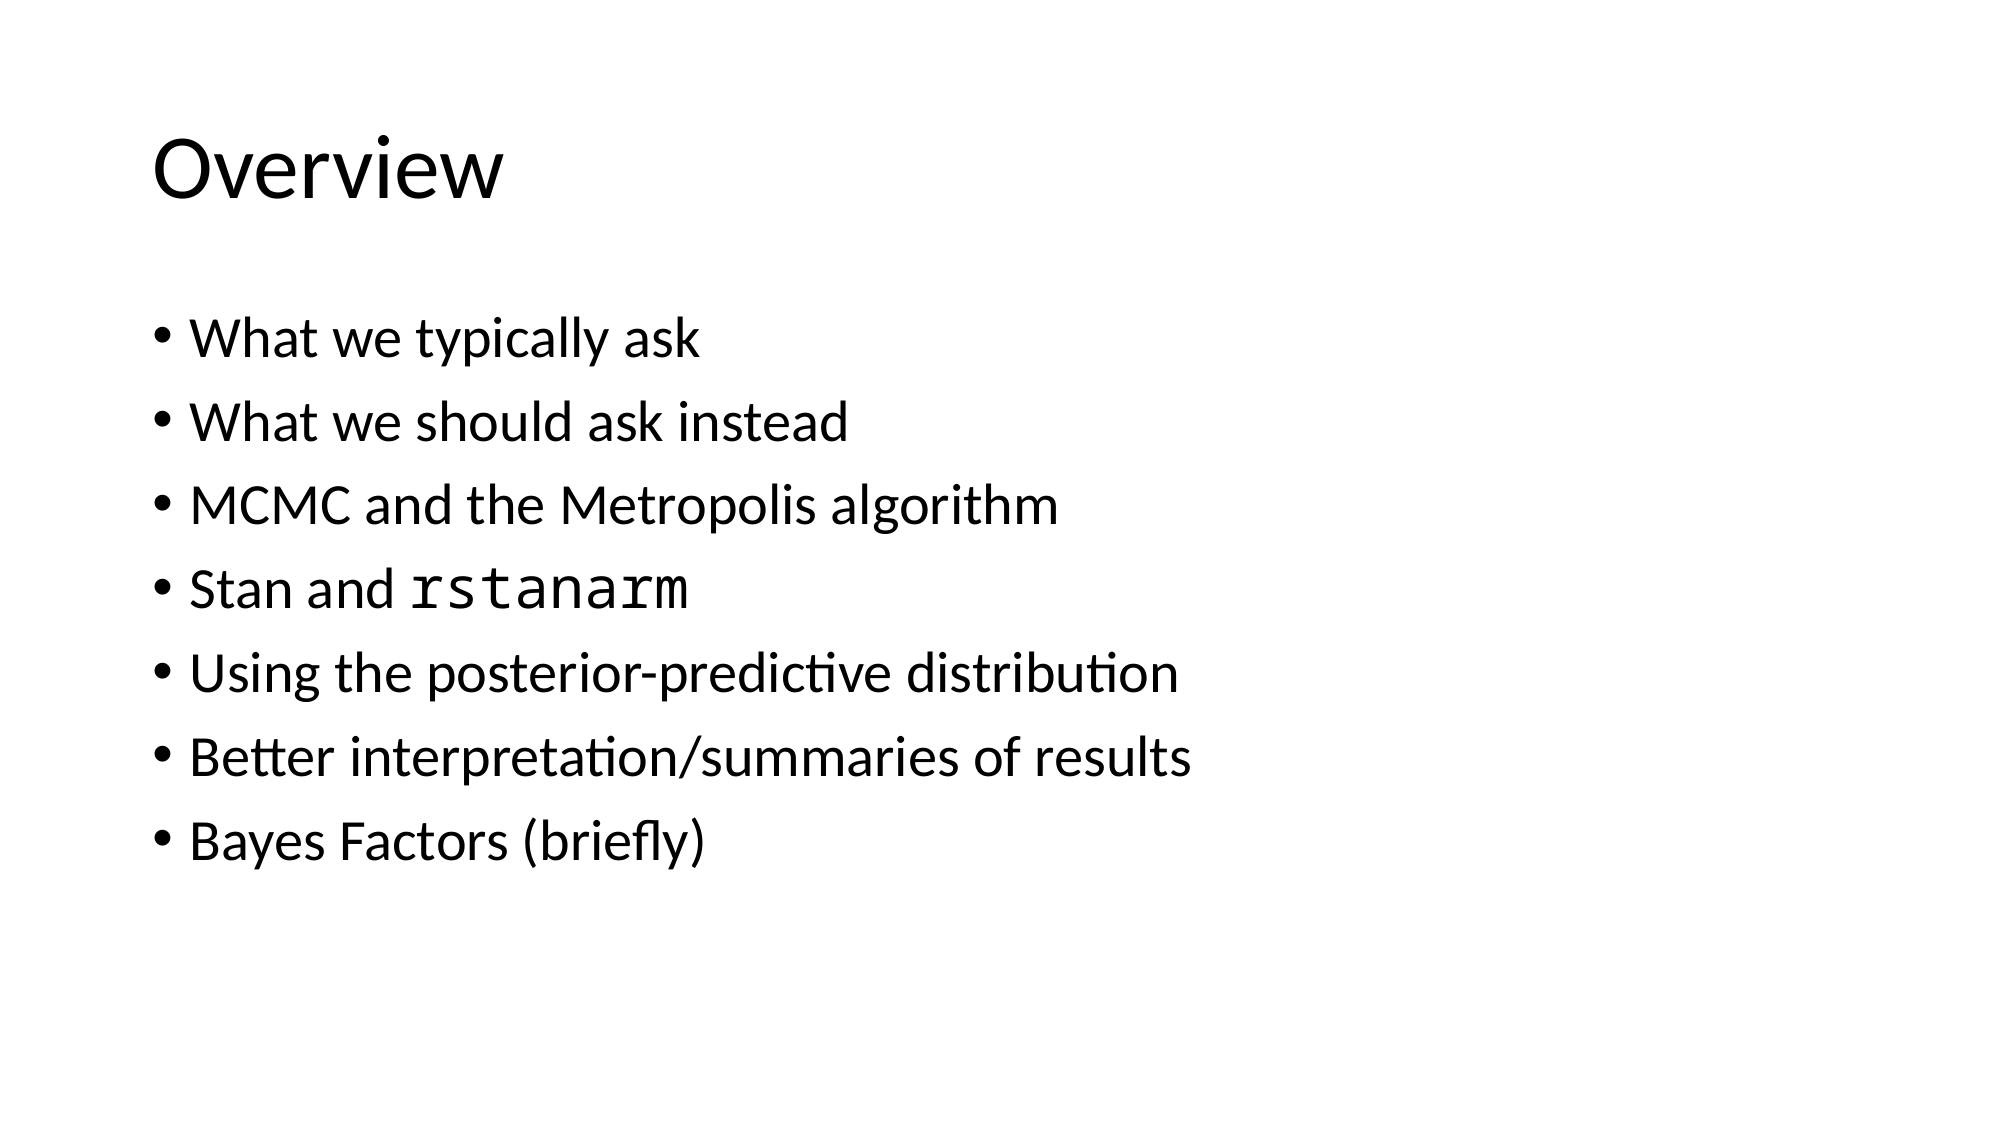

# Overview
What we typically ask
What we should ask instead
MCMC and the Metropolis algorithm
Stan and rstanarm
Using the posterior-predictive distribution
Better interpretation/summaries of results
Bayes Factors (briefly)